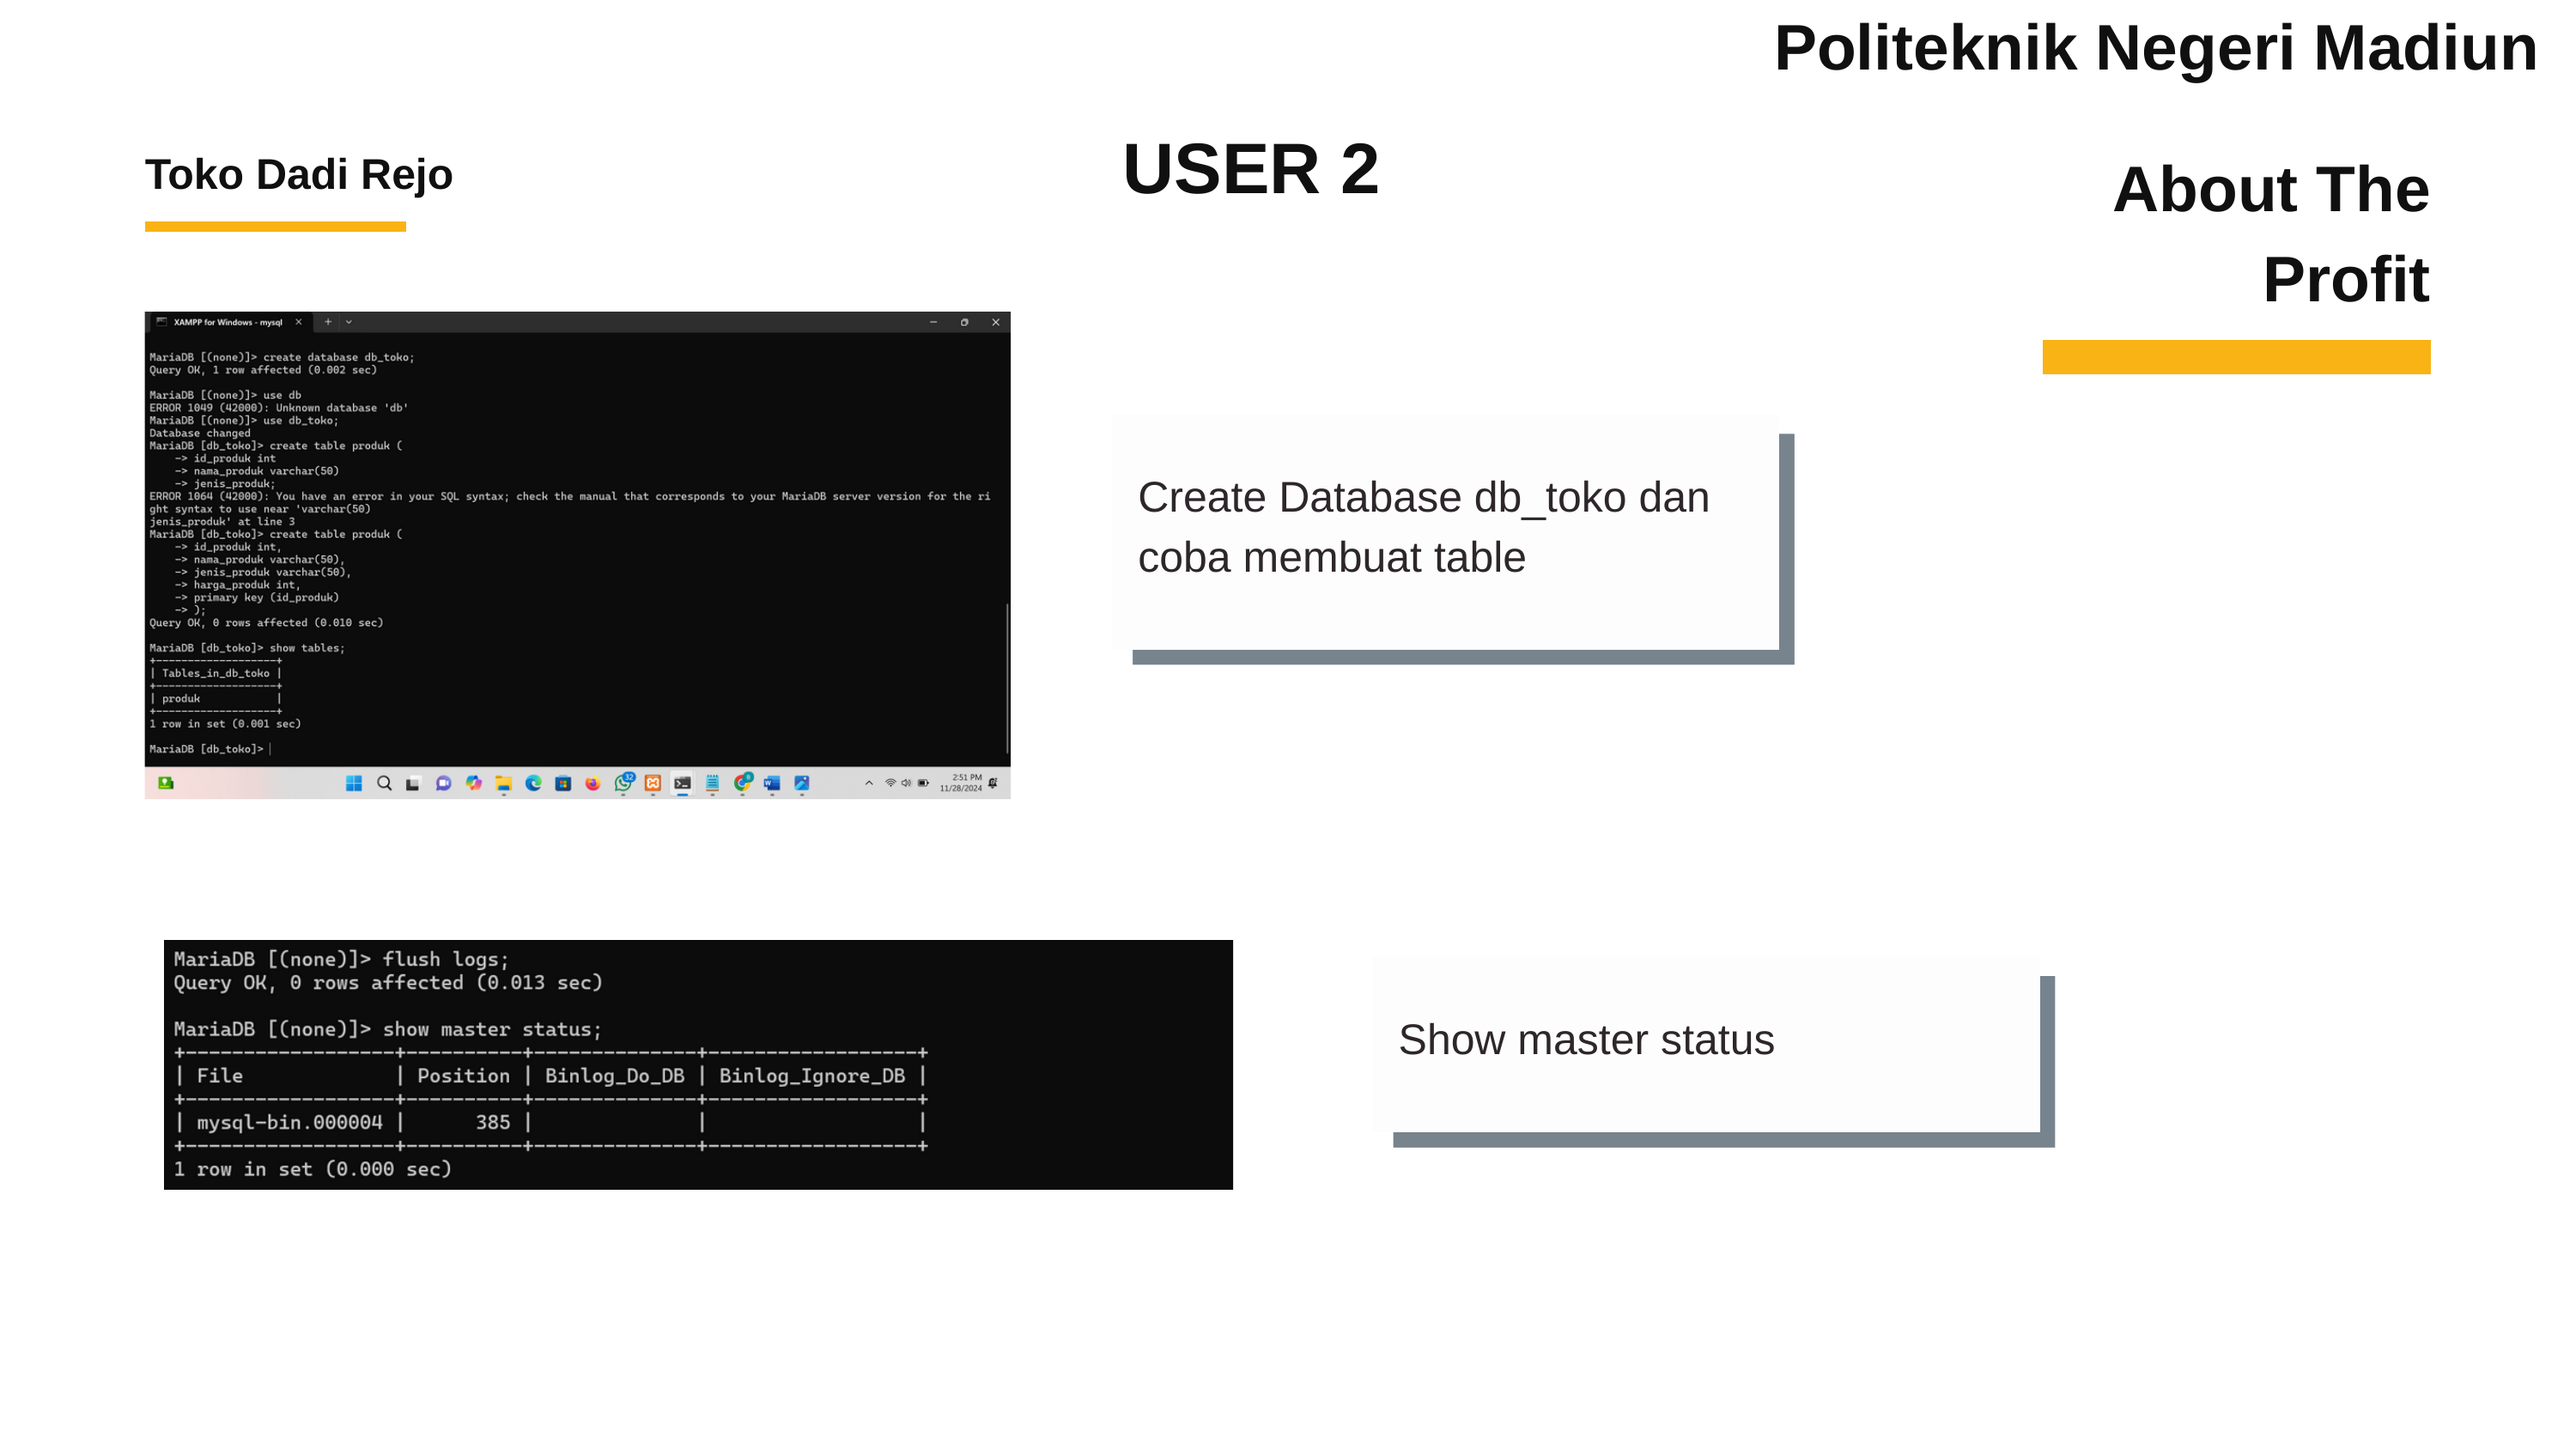

Politeknik Negeri Madiun
USER 2
About The Profit
Toko Dadi Rejo

Create Database db_toko dan coba membuat table

Show master status